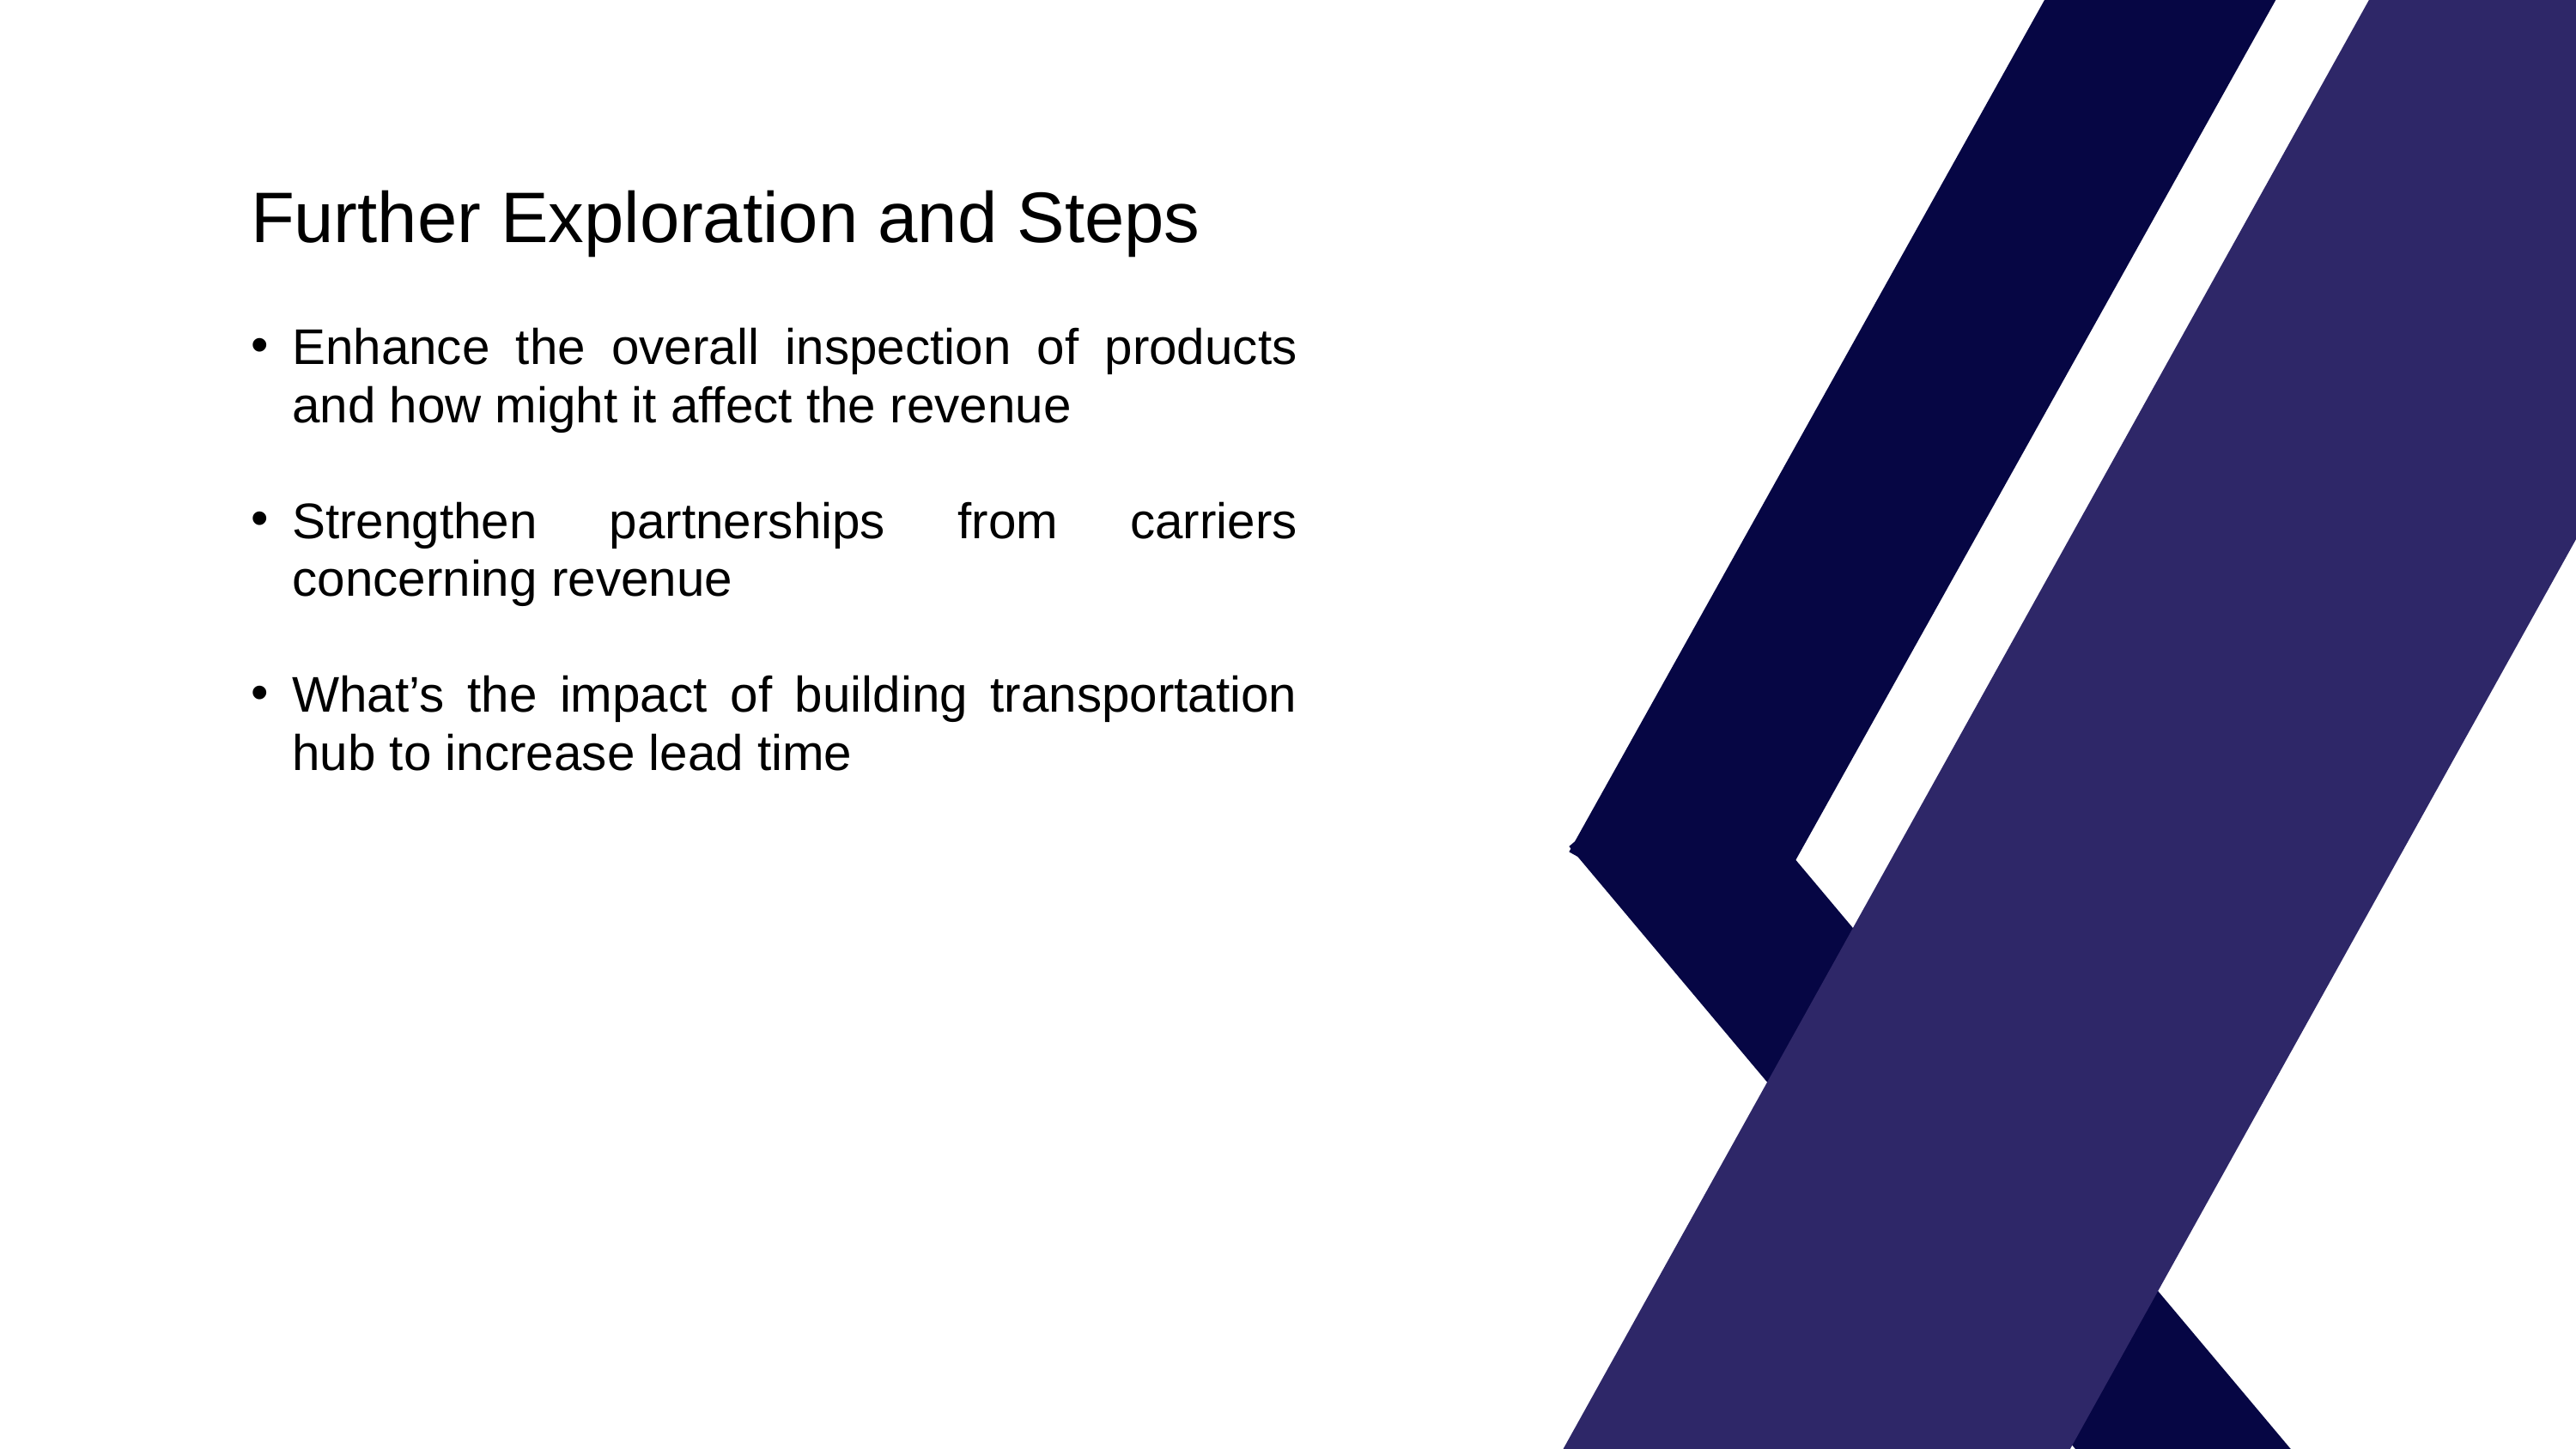

Further Exploration and Steps
Enhance the overall inspection of products and how might it affect the revenue

Strengthen partnerships from carriers concerning revenue

What’s the impact of building transportation hub to increase lead time